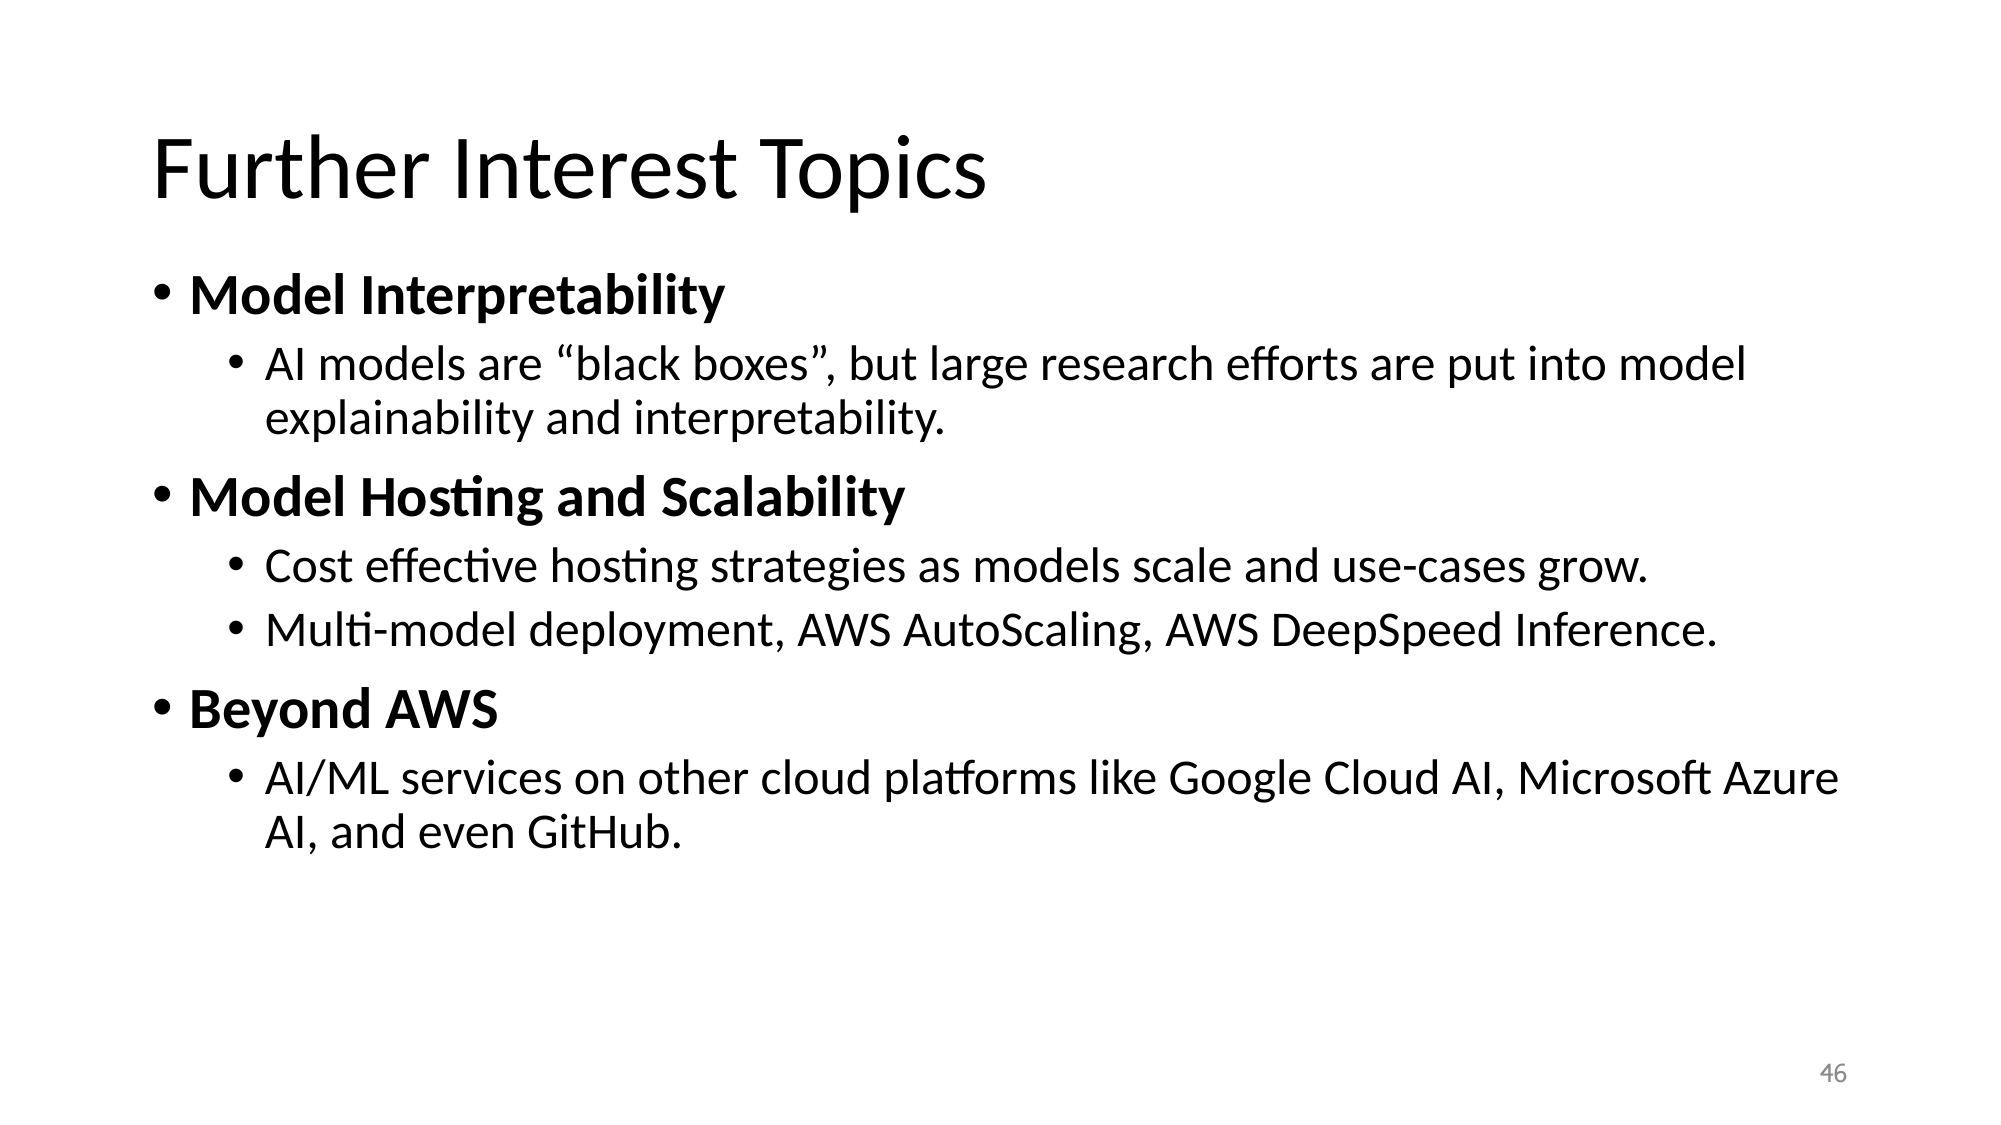

# Further Interest Topics
Model Interpretability
AI models are “black boxes”, but large research efforts are put into model explainability and interpretability.
Model Hosting and Scalability
Cost effective hosting strategies as models scale and use-cases grow.
Multi-model deployment, AWS AutoScaling, AWS DeepSpeed Inference.
Beyond AWS
AI/ML services on other cloud platforms like Google Cloud AI, Microsoft Azure AI, and even GitHub.
46